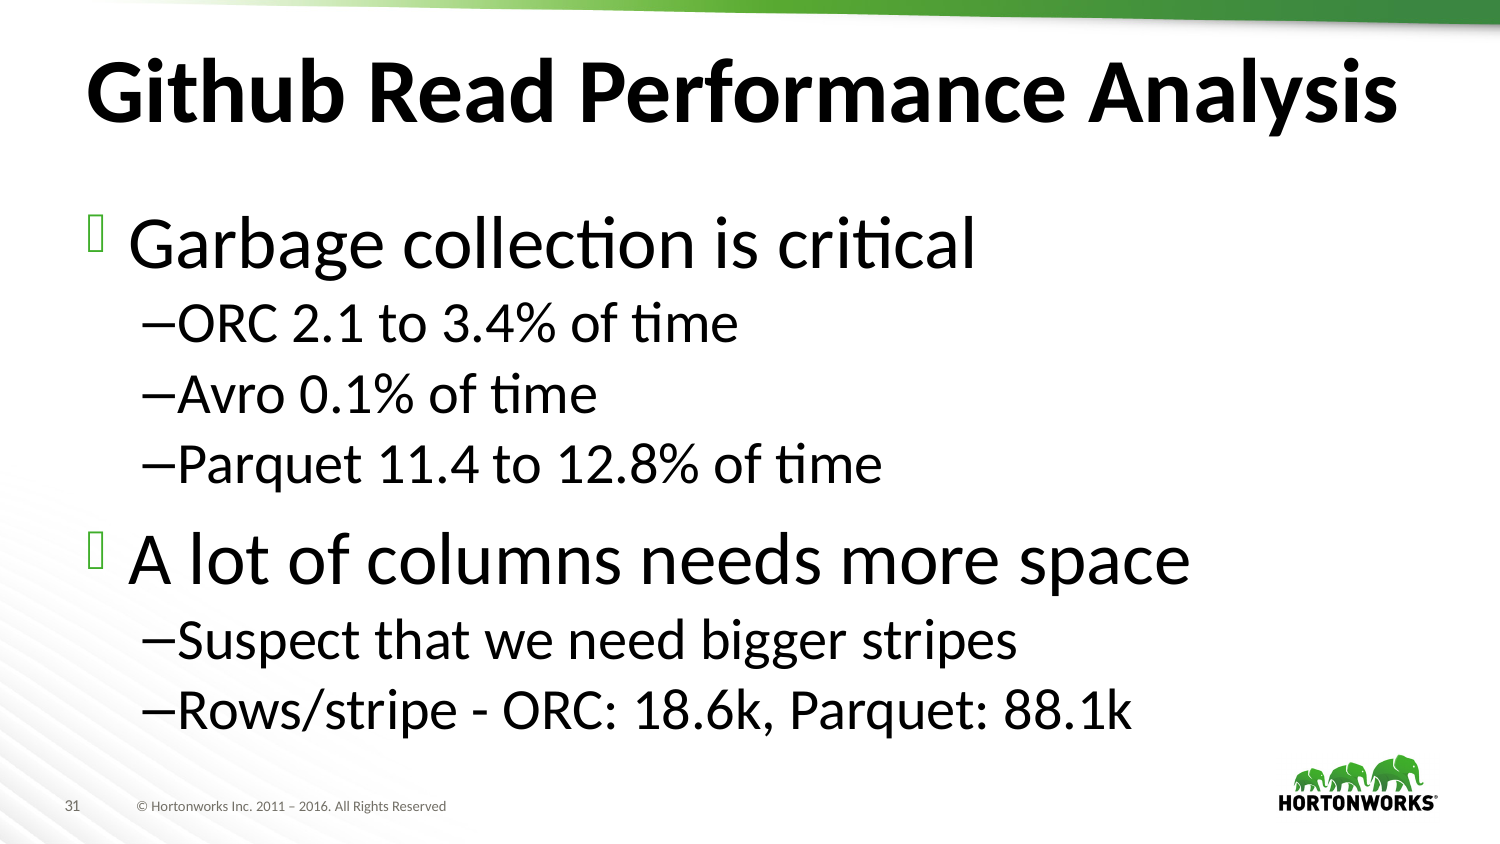

# Github Read Performance Analysis
Garbage collection is critical
ORC 2.1 to 3.4% of time
Avro 0.1% of time
Parquet 11.4 to 12.8% of time
A lot of columns needs more space
Suspect that we need bigger stripes
Rows/stripe - ORC: 18.6k, Parquet: 88.1k